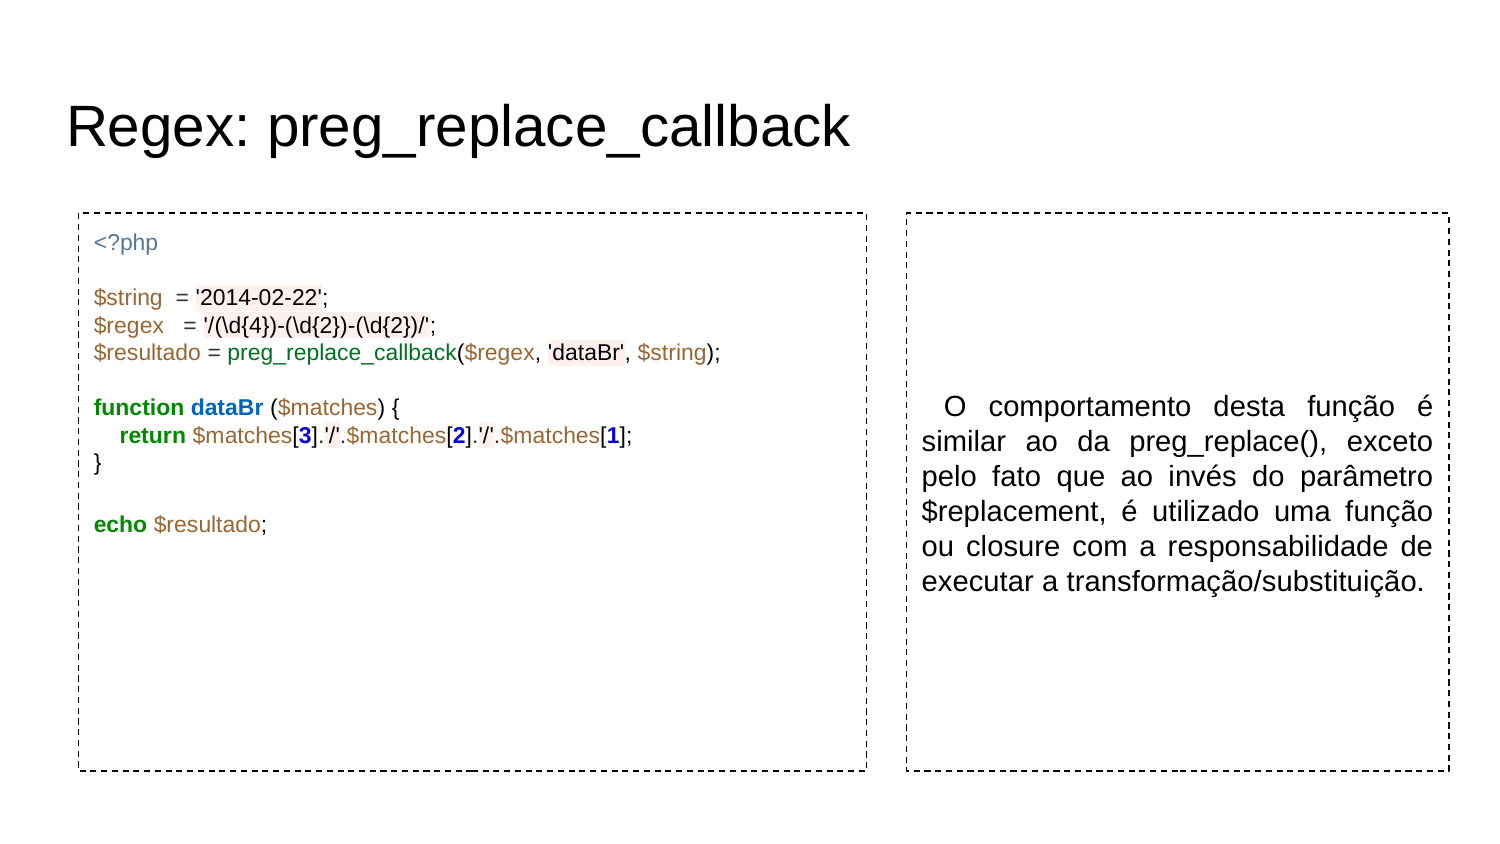

# Regex: preg_replace_callback
<?php

$string  = '2014-02-22';
$regex   = '/(\d{4})-(\d{2})-(\d{2})/';
$resultado = preg_replace_callback($regex, 'dataBr', $string);

function dataBr ($matches) {
    return $matches[3].'/'.$matches[2].'/'.$matches[1];
}

echo $resultado;
 O comportamento desta função é similar ao da preg_replace(), exceto pelo fato que ao invés do parâmetro $replacement, é utilizado uma função ou closure com a responsabilidade de executar a transformação/substituição.